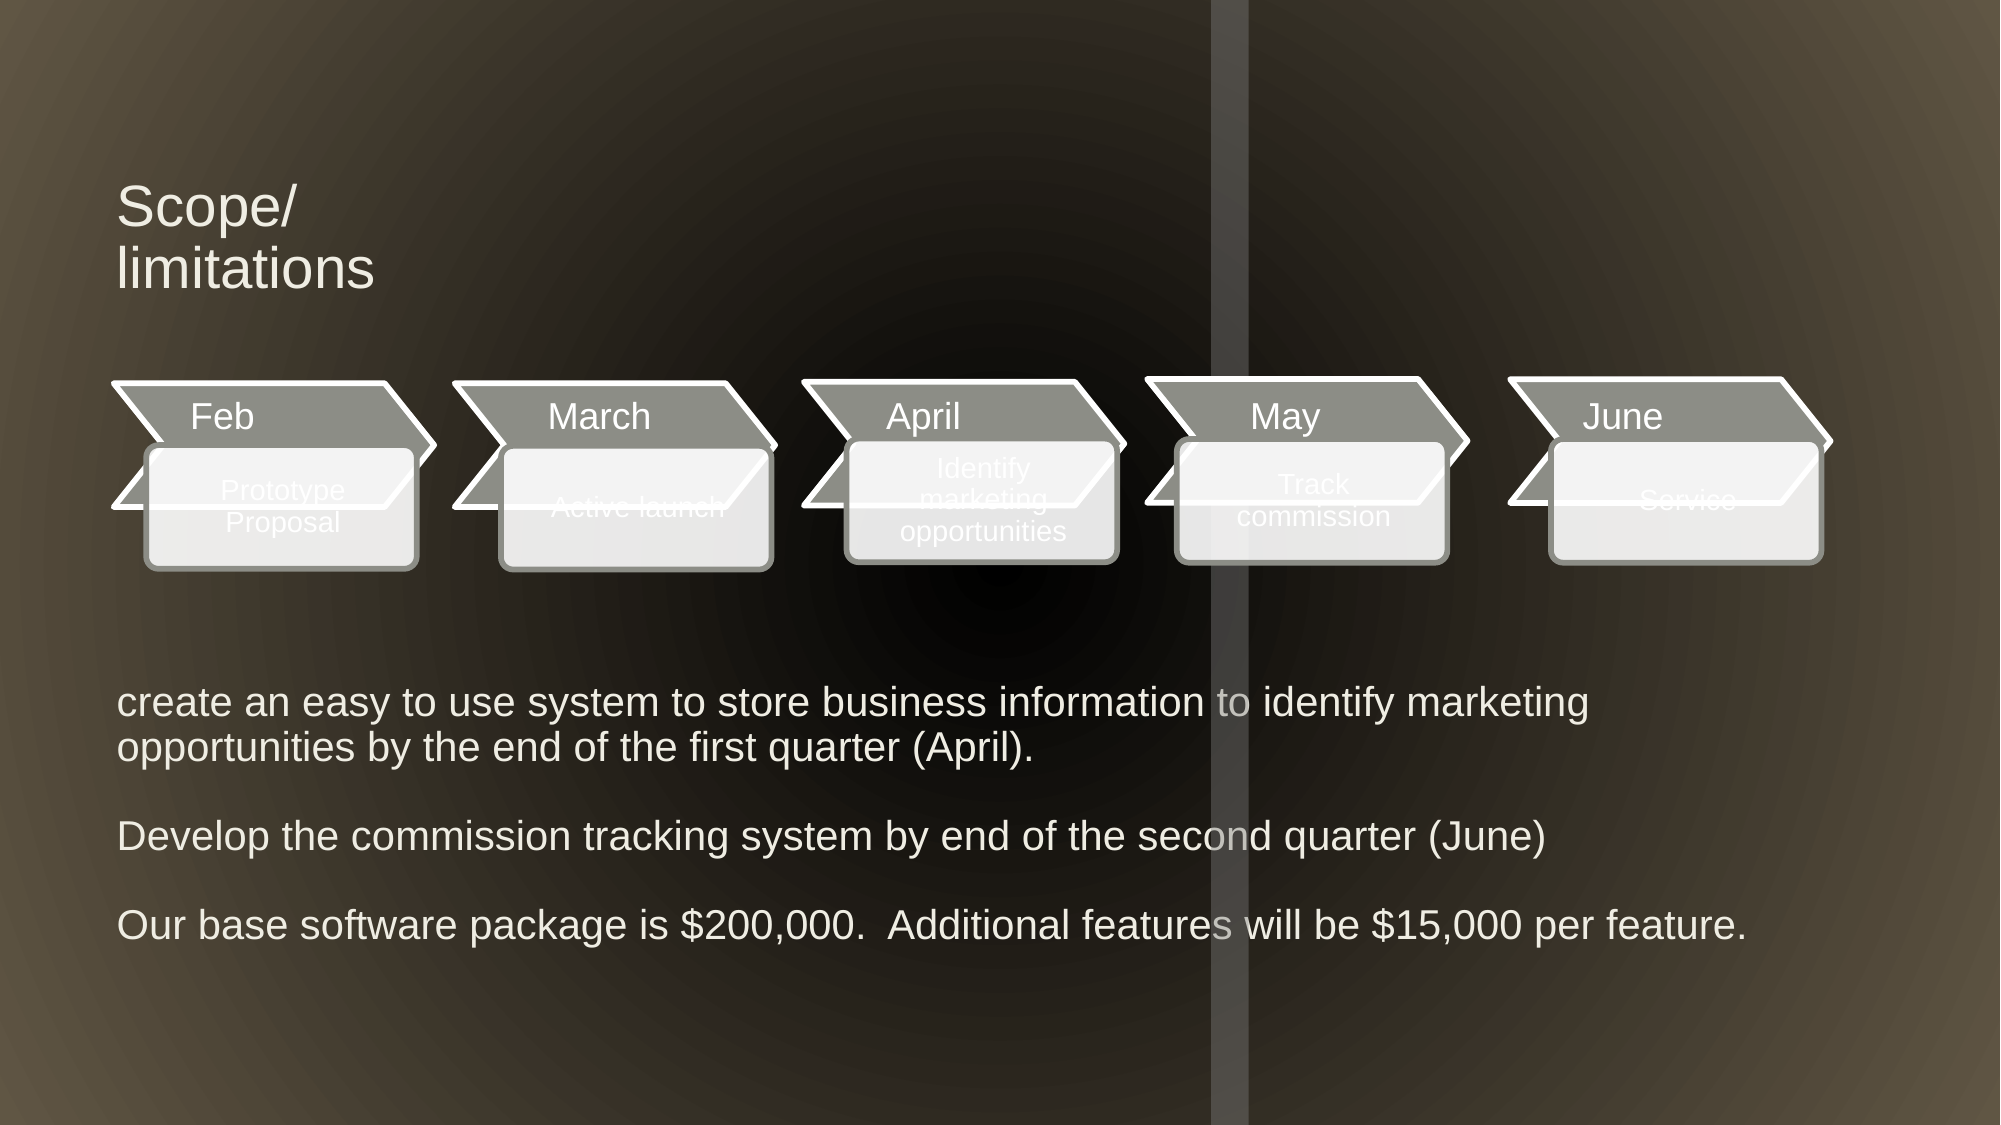

Prototype Proposal
Active launch
Identify marketing opportunities
Track commission
Service
# Scope/ limitations create an easy to use system to store business information to identify marketing opportunities by the end of the first quarter (April). Develop the commission tracking system by end of the second quarter (June) Our base software package is $200,000.  Additional features will be $15,000 per feature.
March
April
May
June
Feb